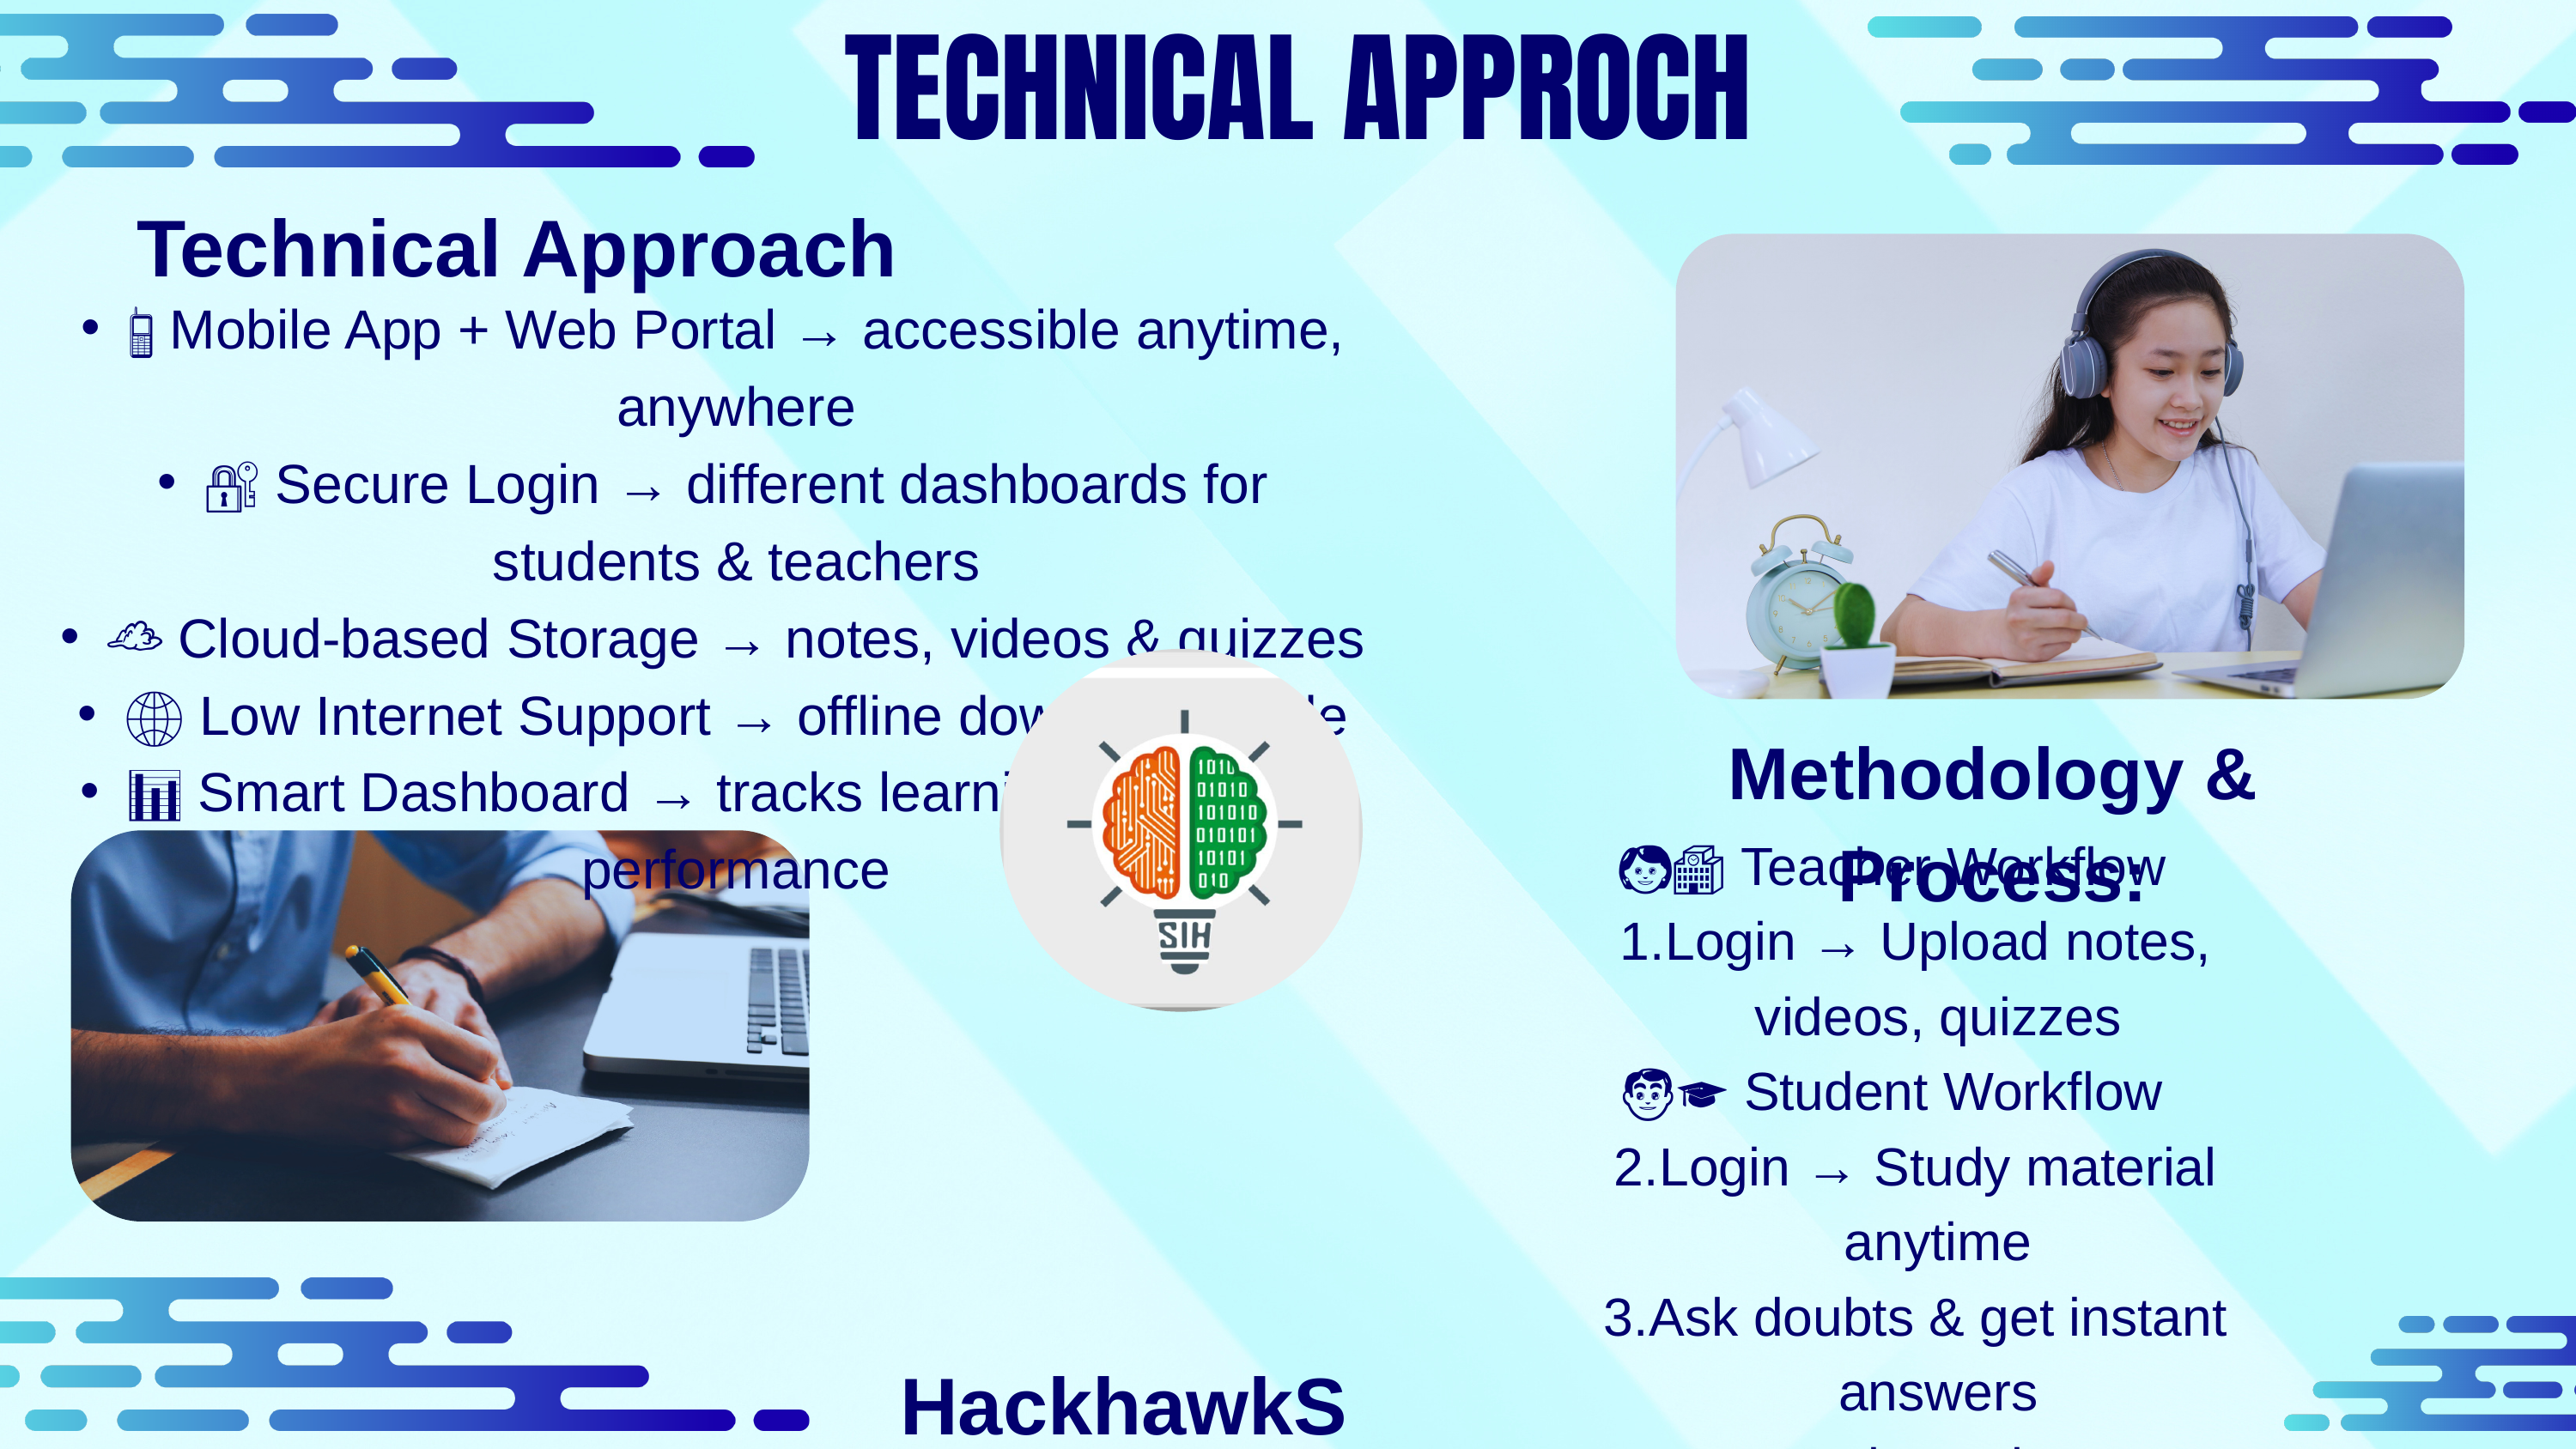

TECHNICAL APPROCH
Technical Approach

📱 Mobile App + Web Portal → accessible anytime, anywhere
🔐 Secure Login → different dashboards for students & teachers
☁️ Cloud-based Storage → notes, videos & quizzes
🌐 Low Internet Support → offline download mode
📊 Smart Dashboard → tracks learning, quizzes & performance

Methodology & Process:
👩‍🏫 Teacher Workflow
Login → Upload notes, videos, quizzes
👨‍🎓 Student Workflow
Login → Study material anytime
Ask doubts & get instant answers
Practice quizzes
📈 Dashboard
Tracks progress & performance clearly

HackhawkS